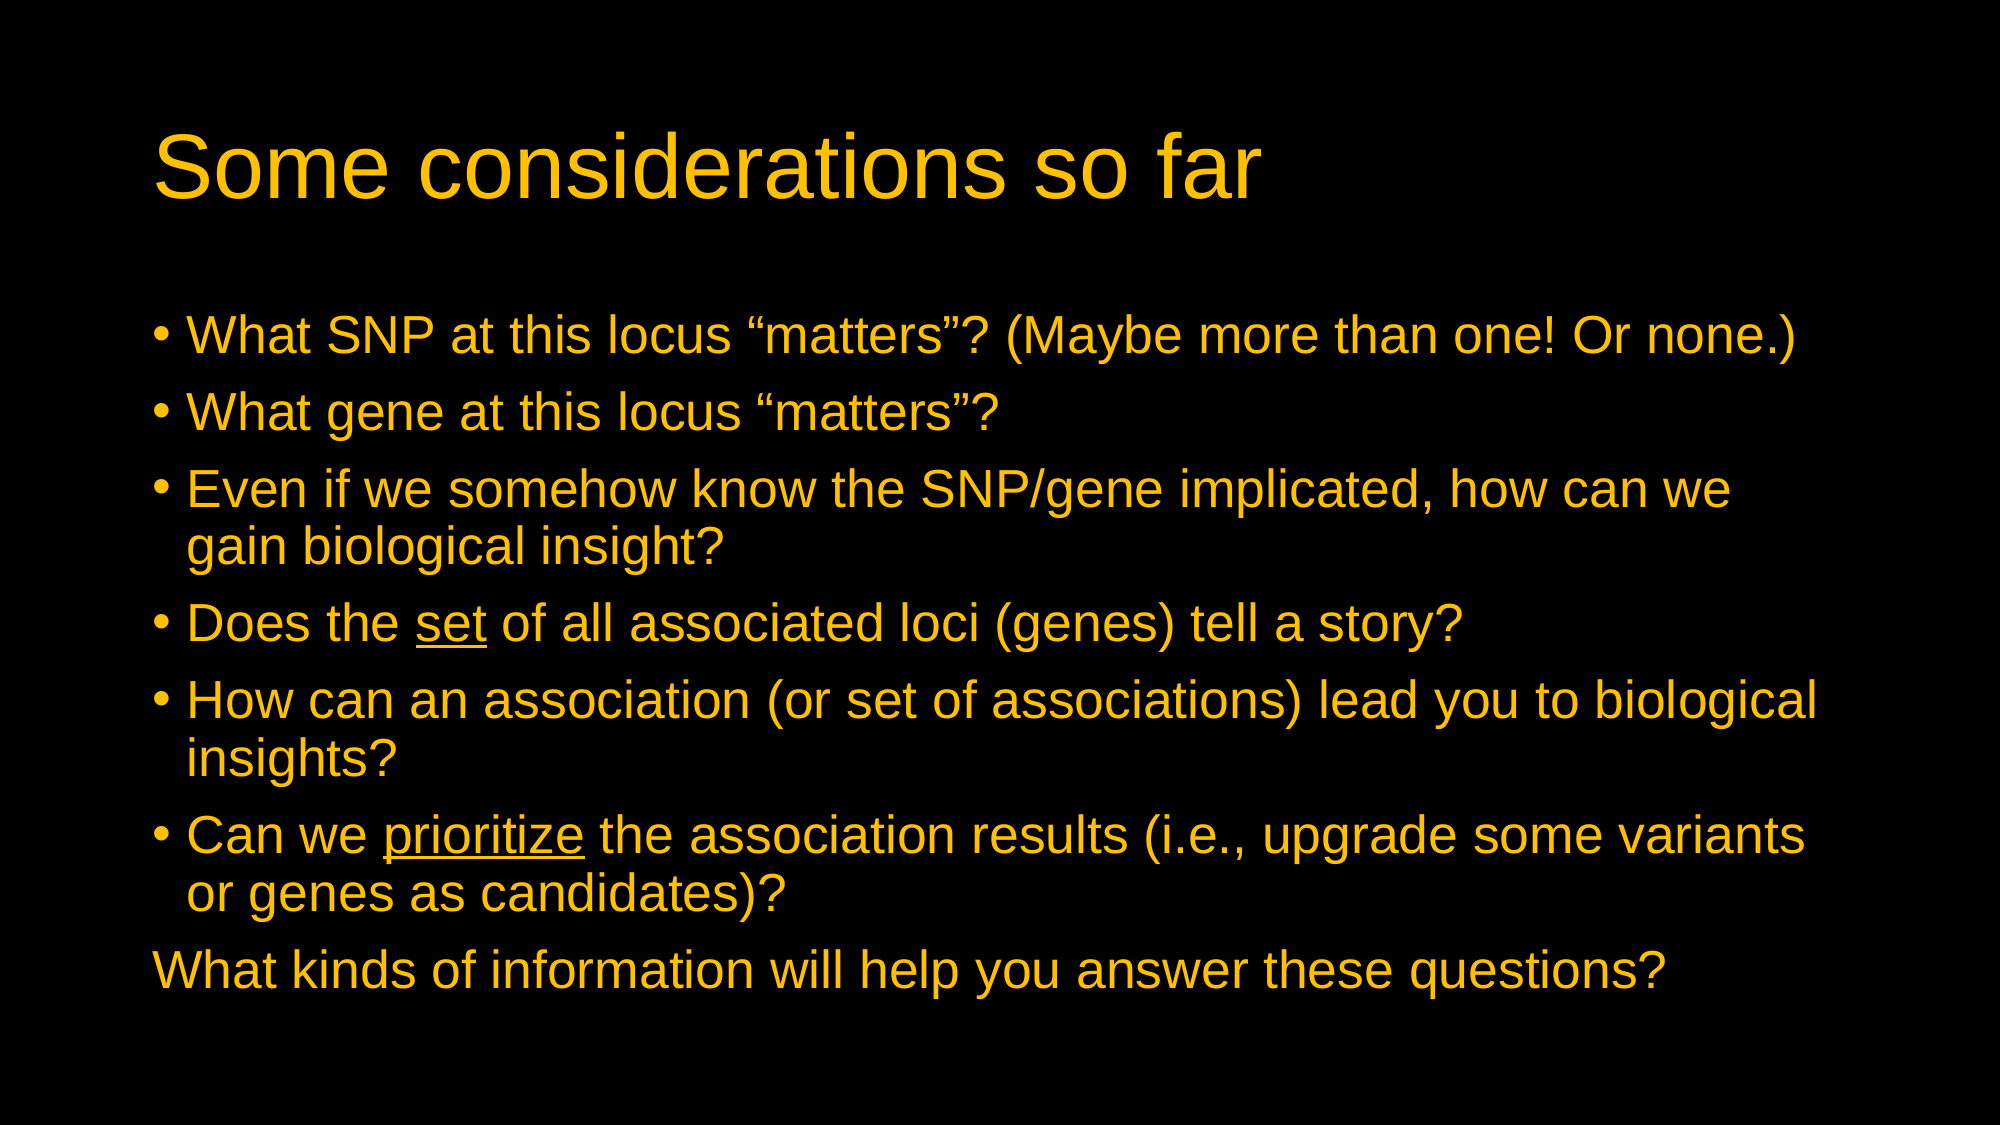

# Some considerations so far
What SNP at this locus “matters”? (Maybe more than one! Or none.)
What gene at this locus “matters”?
Even if we somehow know the SNP/gene implicated, how can we gain biological insight?
Does the set of all associated loci (genes) tell a story?
How can an association (or set of associations) lead you to biological insights?
Can we prioritize the association results (i.e., upgrade some variants or genes as candidates)?
What kinds of information will help you answer these questions?